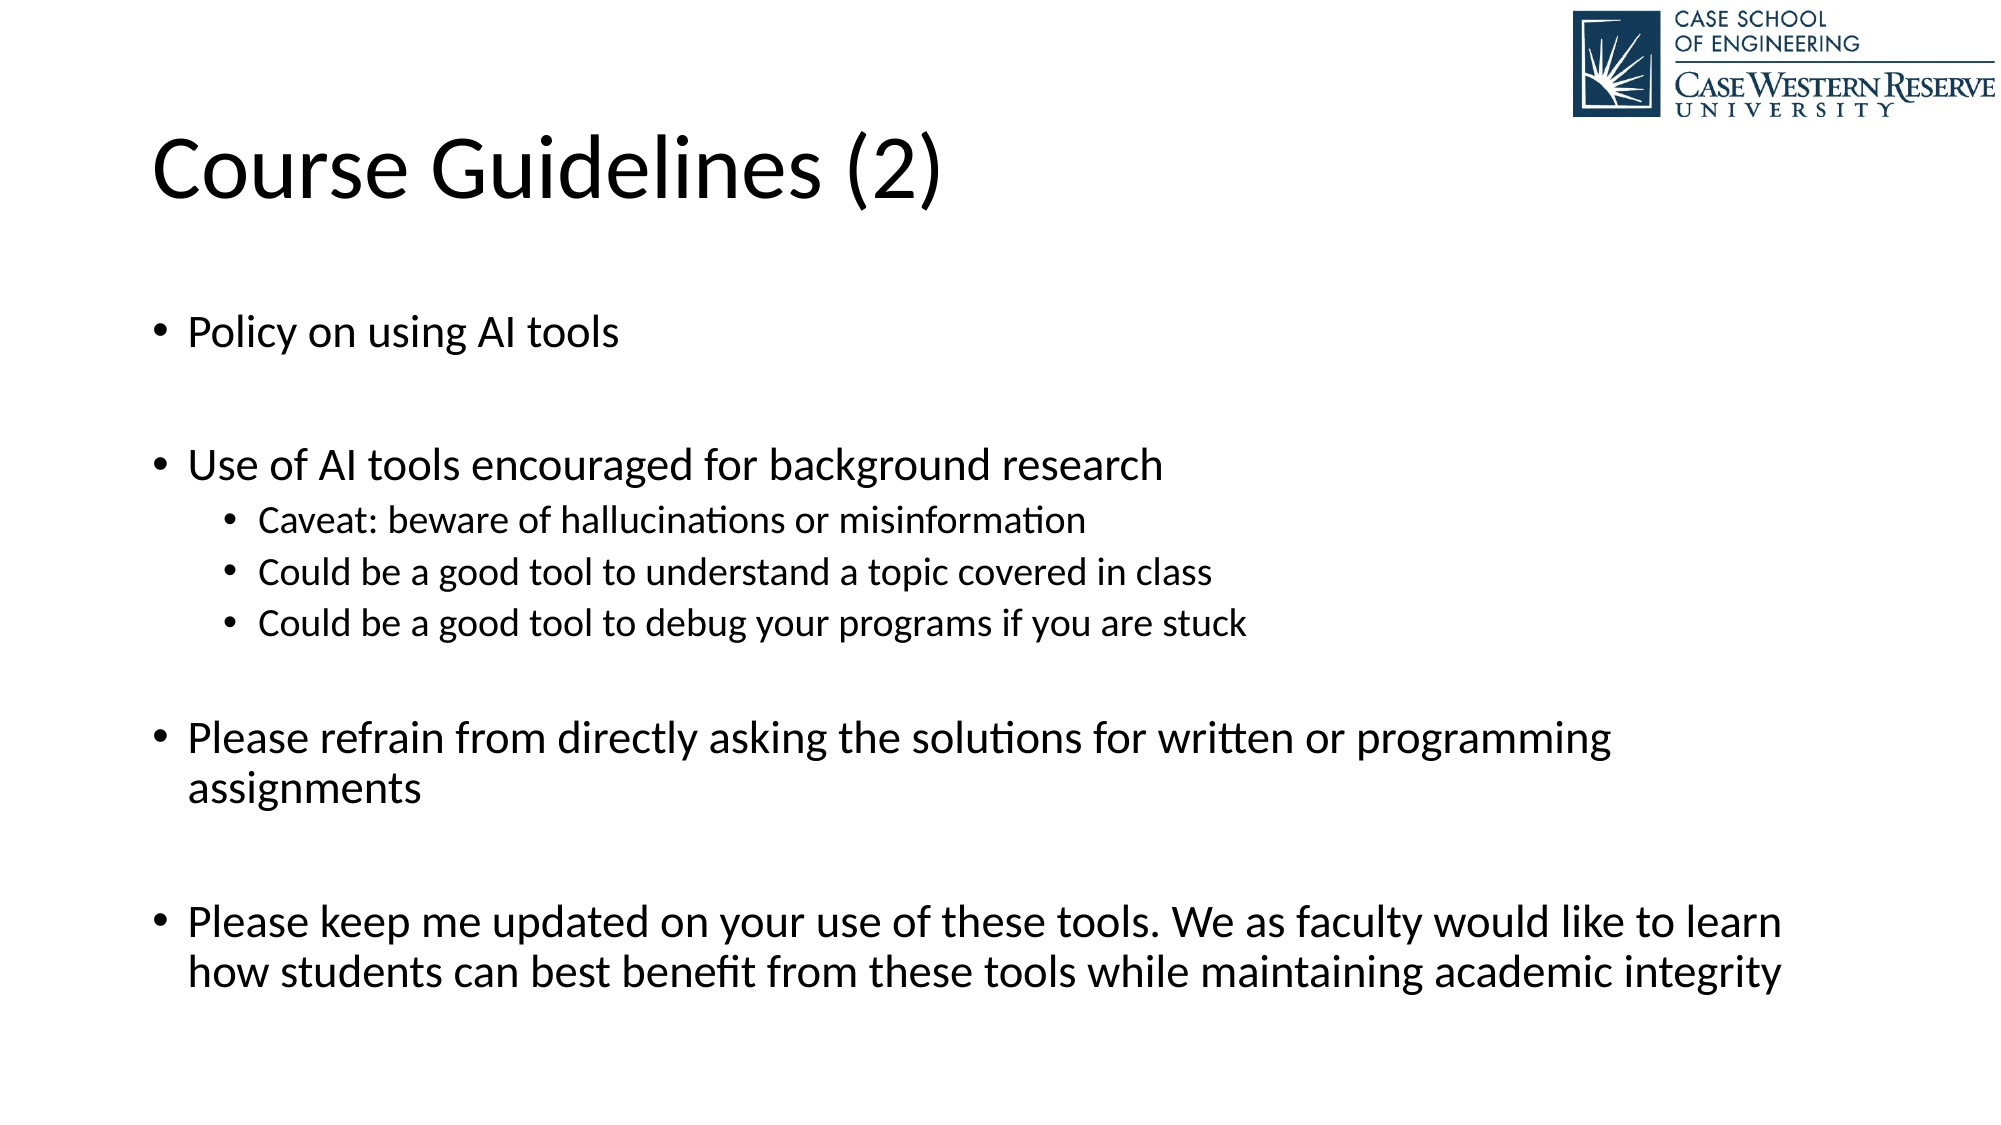

# Course Guidelines (2)
Policy on using AI tools

Use of AI tools encouraged for background research
Caveat: beware of hallucinations or misinformation
Could be a good tool to understand a topic covered in class
Could be a good tool to debug your programs if you are stuck

Please refrain from directly asking the solutions for written or programming assignments

Please keep me updated on your use of these tools. We as faculty would like to learn how students can best benefit from these tools while maintaining academic integrity